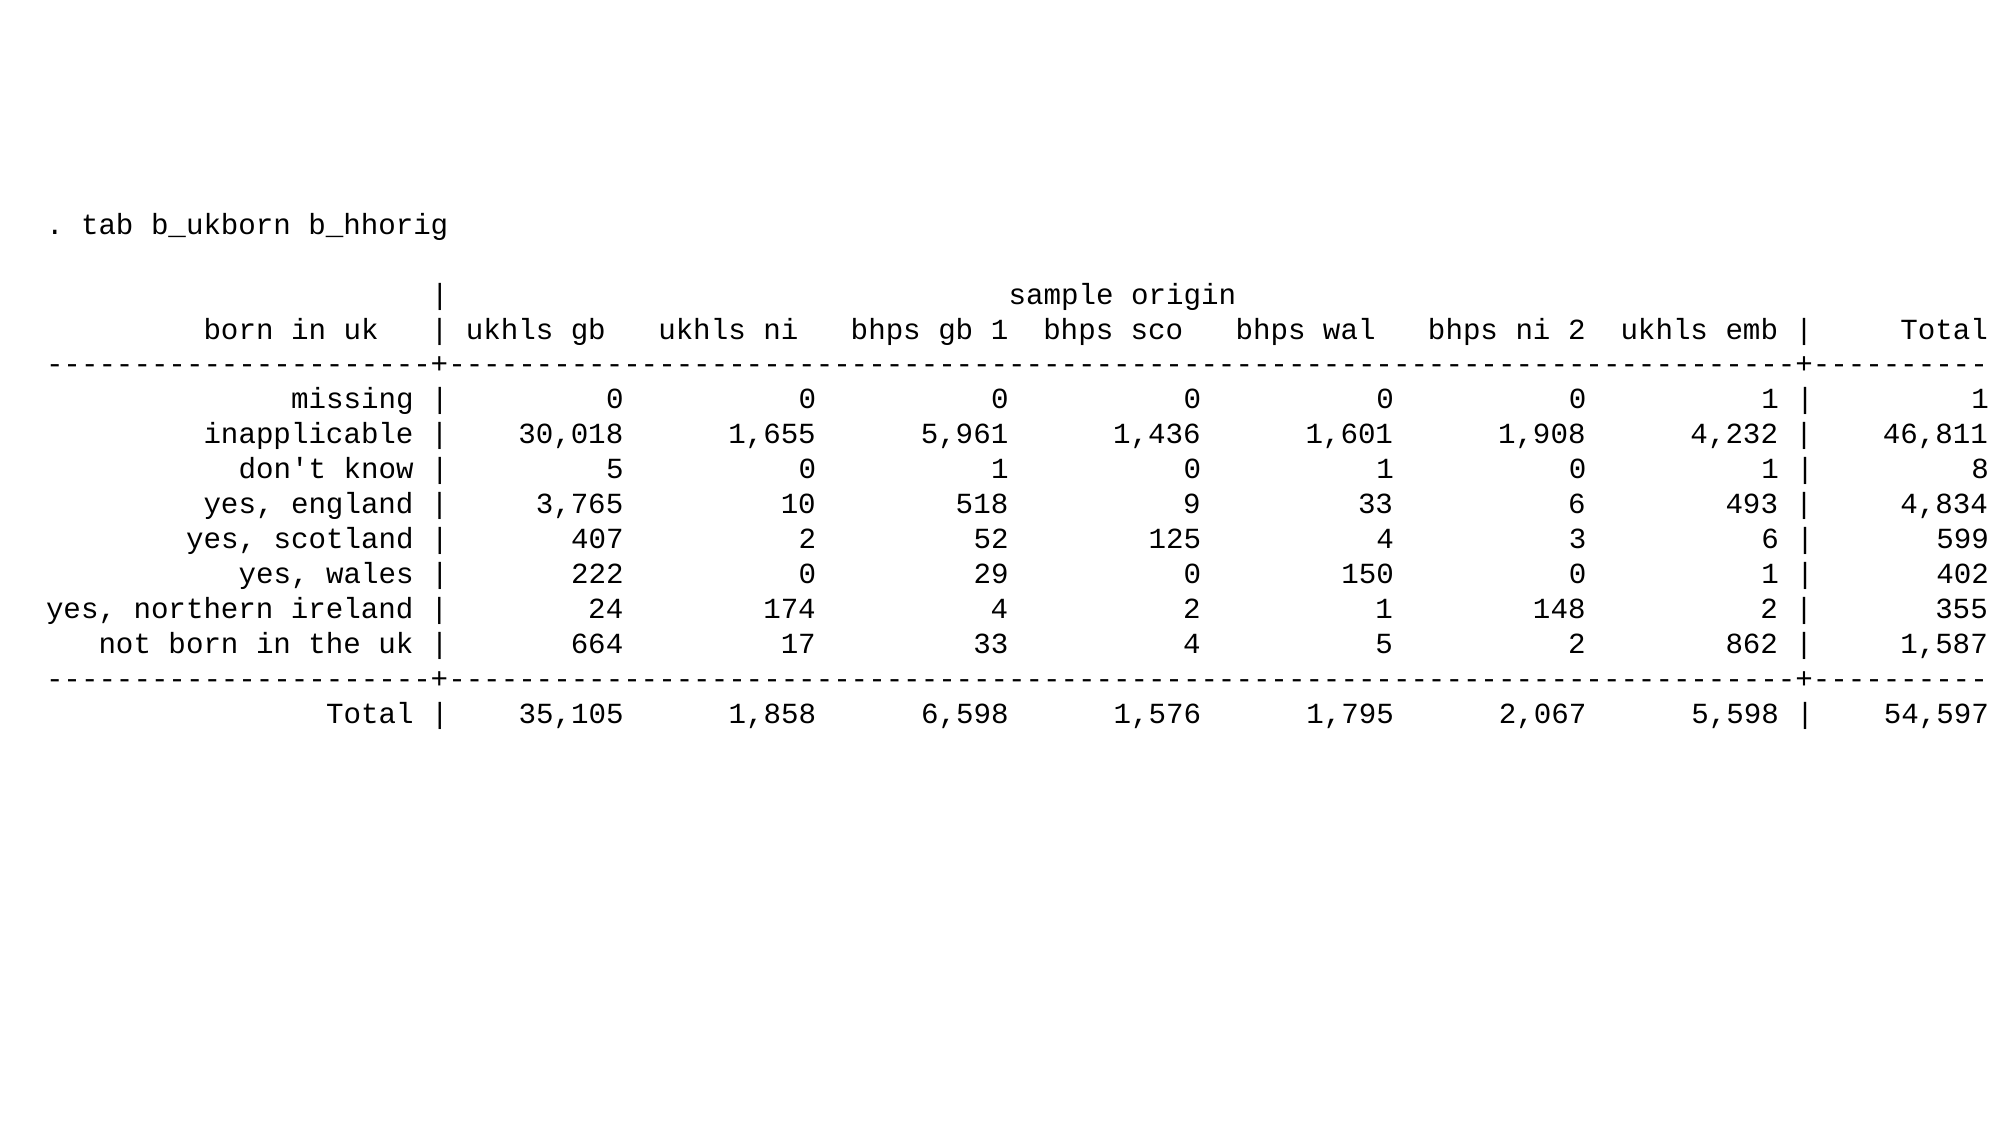

. tab b_ukborn b_hhorig

                      |                                sample origin
         born in uk   | ukhls gb   ukhls ni   bhps gb 1  bhps sco   bhps wal   bhps ni 2  ukhls emb |     Total
----------------------+-----------------------------------------------------------------------------+----------
              missing |         0          0          0          0          0          0          1 |         1
         inapplicable |    30,018      1,655      5,961      1,436      1,601      1,908      4,232 |    46,811
           don't know |         5          0          1          0          1          0          1 |         8
         yes, england |     3,765         10        518          9         33          6        493 |     4,834
        yes, scotland |       407          2         52        125          4          3          6 |       599
           yes, wales |       222          0         29          0        150          0          1 |       402
yes, northern ireland |        24        174          4          2          1        148          2 |       355
   not born in the uk |       664         17         33          4          5          2        862 |     1,587
----------------------+-----------------------------------------------------------------------------+----------
                Total |    35,105      1,858      6,598      1,576      1,795      2,067      5,598 |    54,597